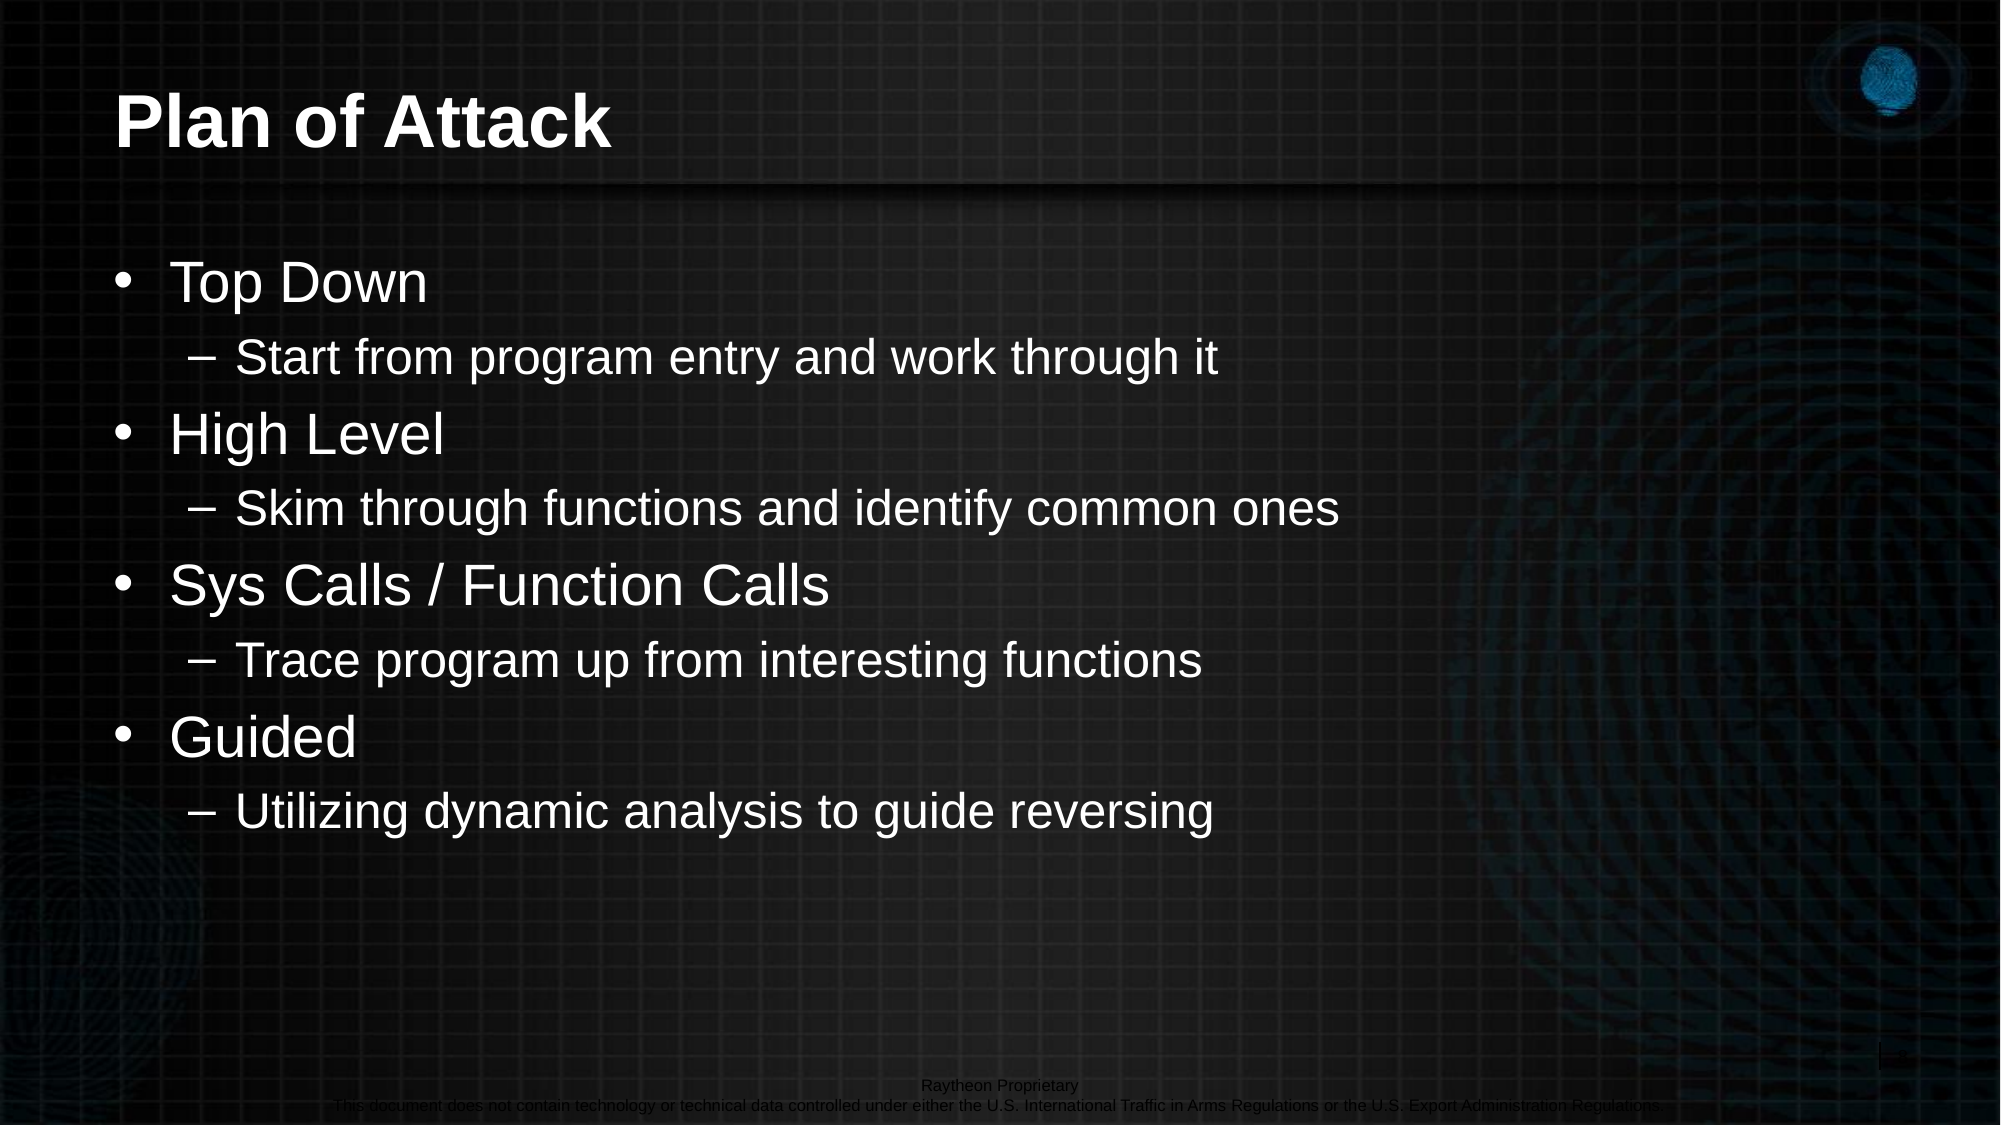

# Plan of Attack
Top Down
Start from program entry and work through it
High Level
Skim through functions and identify common ones
Sys Calls / Function Calls
Trace program up from interesting functions
Guided
Utilizing dynamic analysis to guide reversing

Raytheon Proprietary
This document does not contain technology or technical data controlled under either the U.S. International Traffic in Arms Regulations or the U.S. Export Administration Regulations.